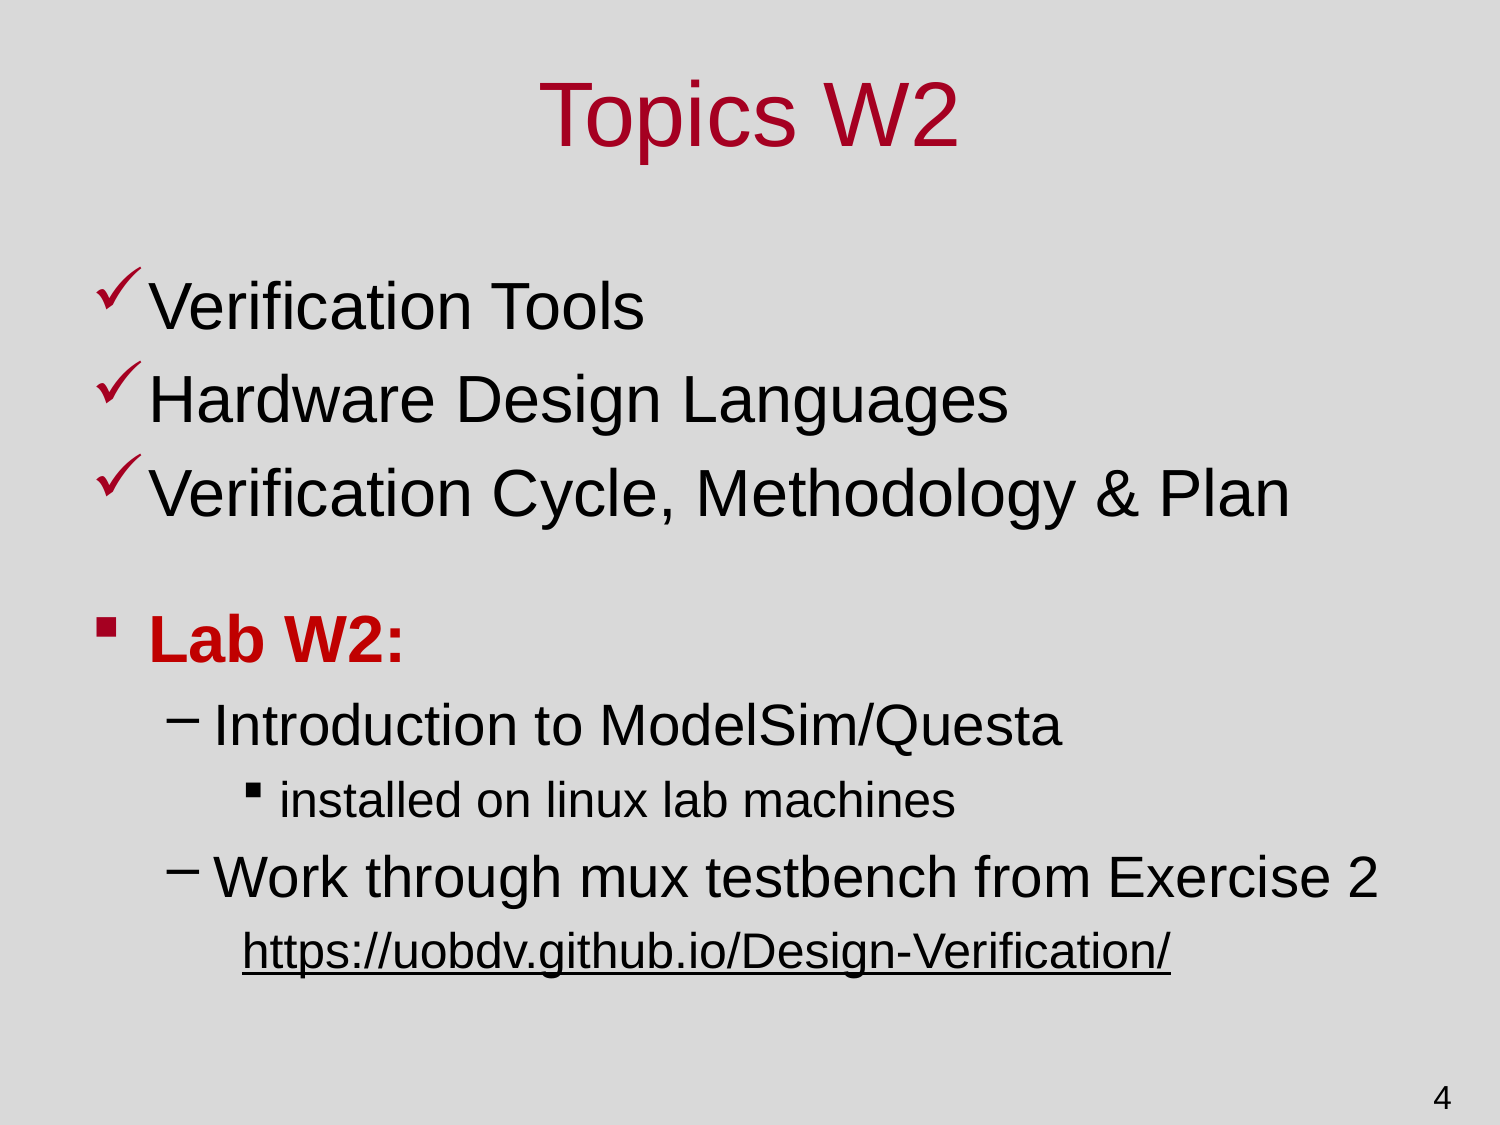

# Topics W2
Verification Tools
Hardware Design Languages
Verification Cycle, Methodology & Plan
Lab W2:
Introduction to ModelSim/Questa
installed on linux lab machines
Work through mux testbench from Exercise 2
https://uobdv.github.io/Design-Verification/